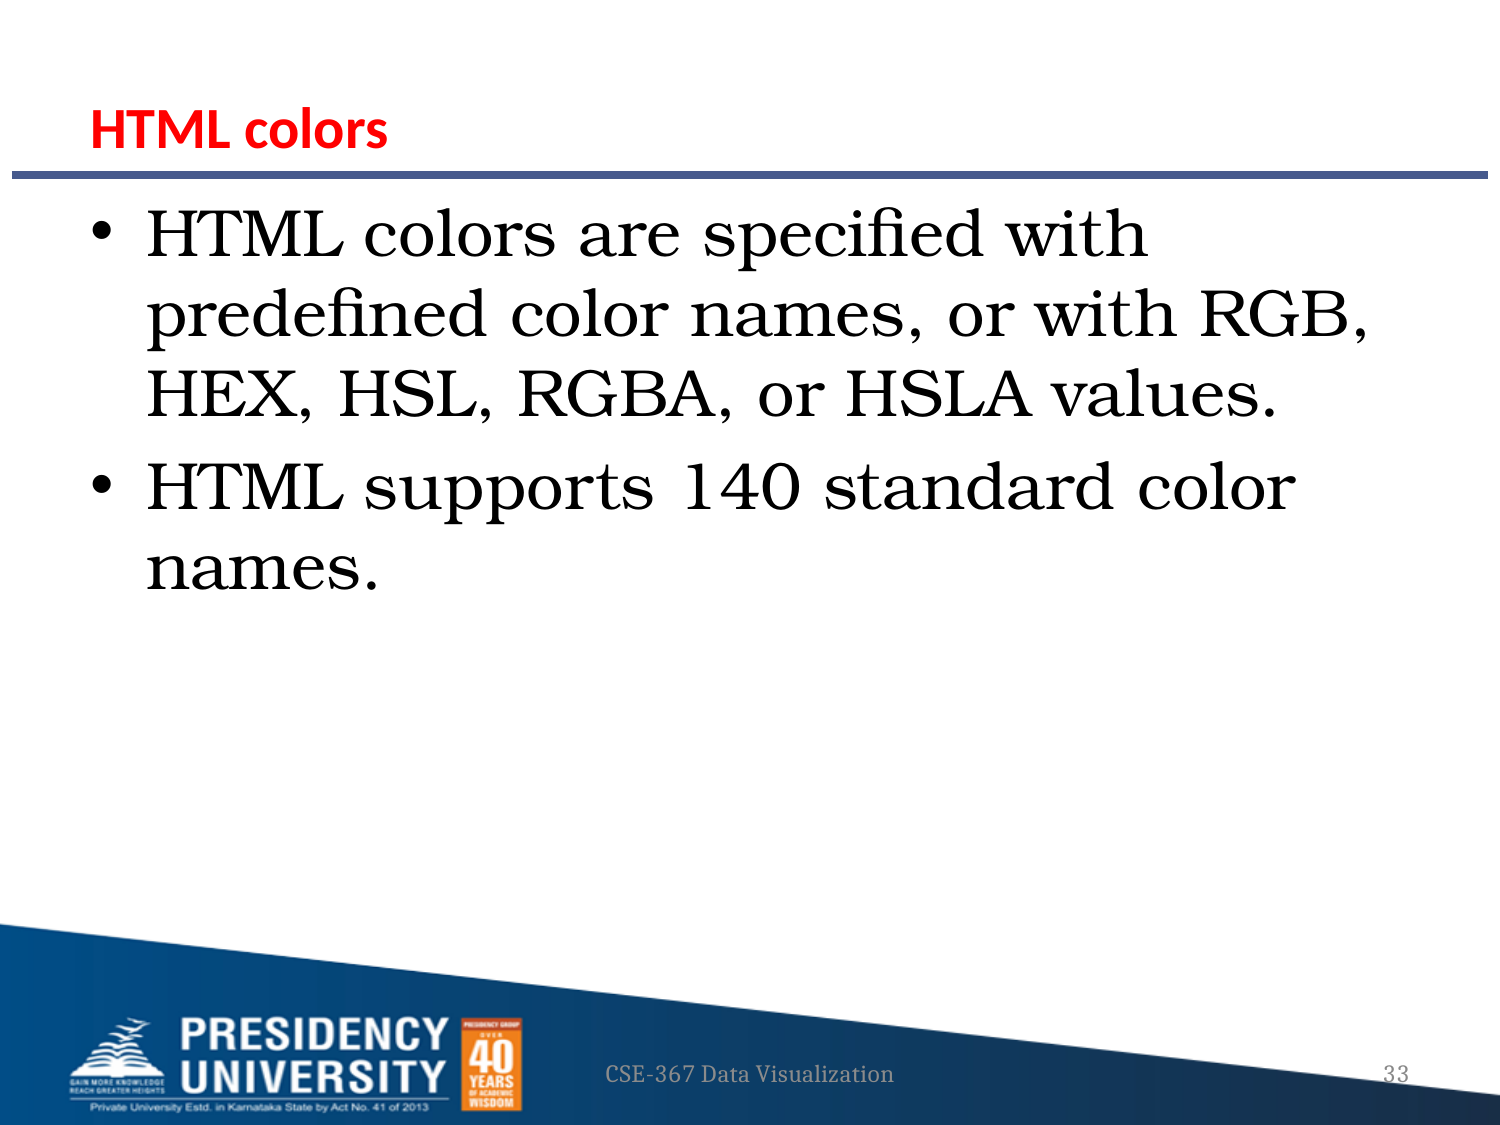

# HTML colors
HTML colors are specified with predefined color names, or with RGB, HEX, HSL, RGBA, or HSLA values.
HTML supports 140 standard color names.
CSE-367 Data Visualization
33